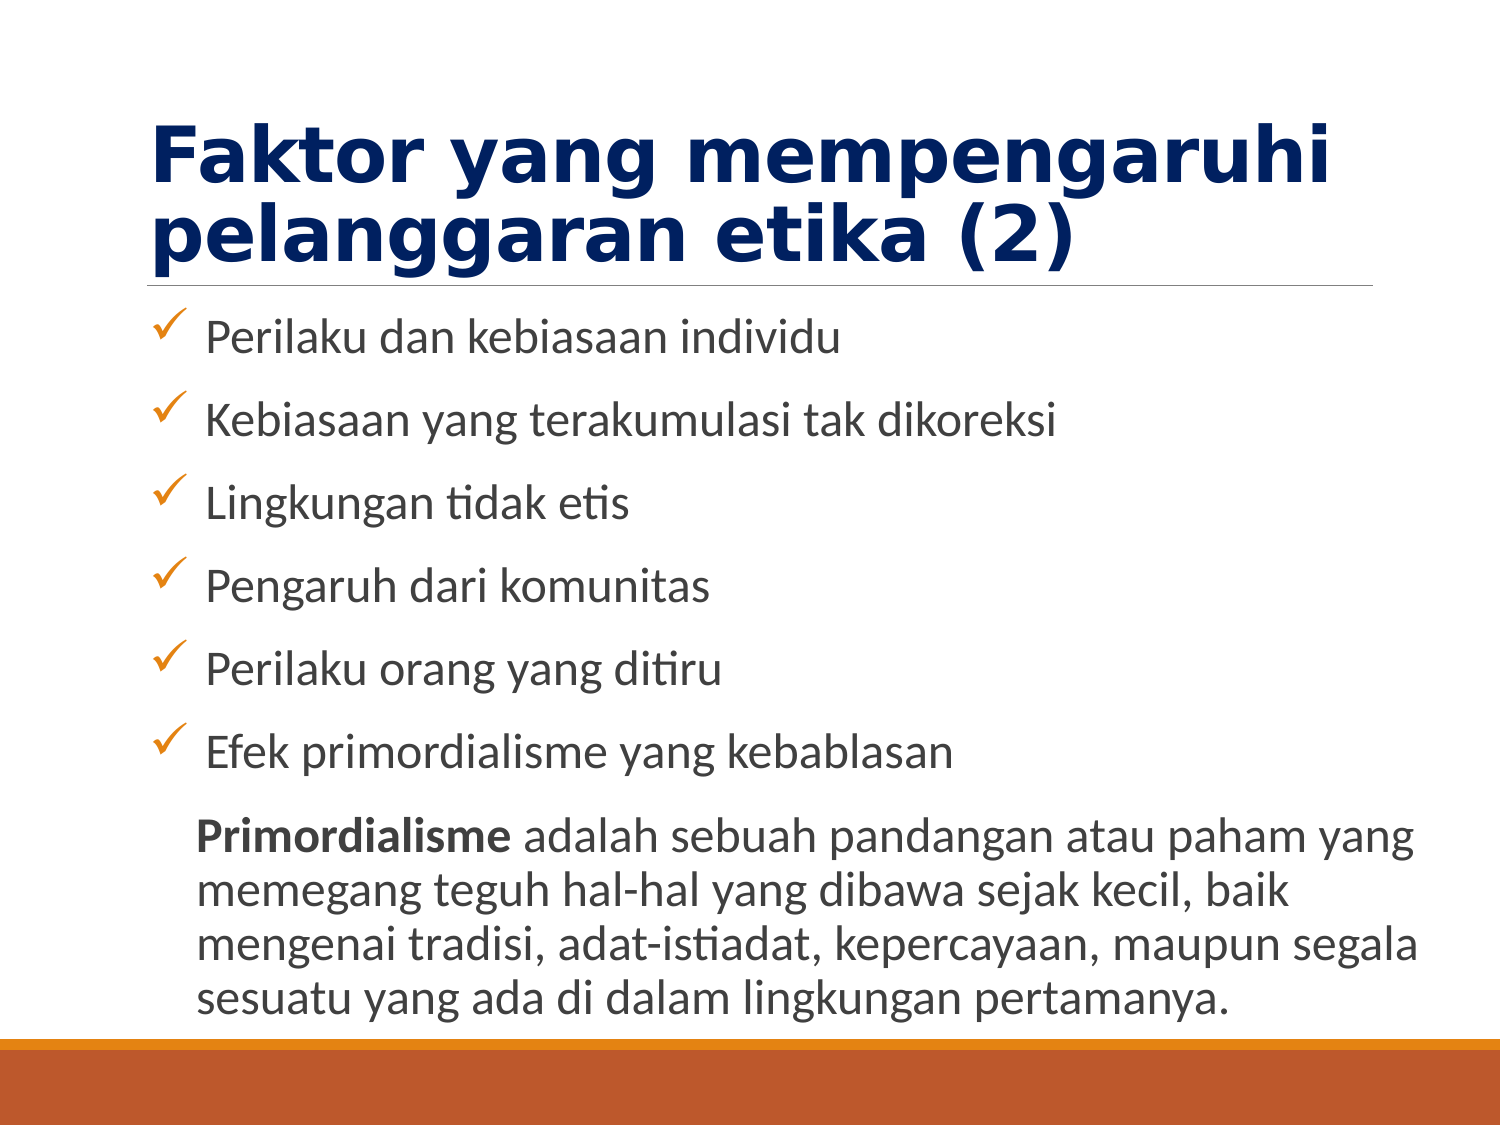

# Faktor yang mempengaruhi pelanggaran etika (2)
Perilaku dan kebiasaan individu
Kebiasaan yang terakumulasi tak dikoreksi
Lingkungan tidak etis
Pengaruh dari komunitas
Perilaku orang yang ditiru
Efek primordialisme yang kebablasan
Primordialisme adalah sebuah pandangan atau paham yang memegang teguh hal-hal yang dibawa sejak kecil, baik mengenai tradisi, adat-istiadat, kepercayaan, maupun segala sesuatu yang ada di dalam lingkungan pertamanya.